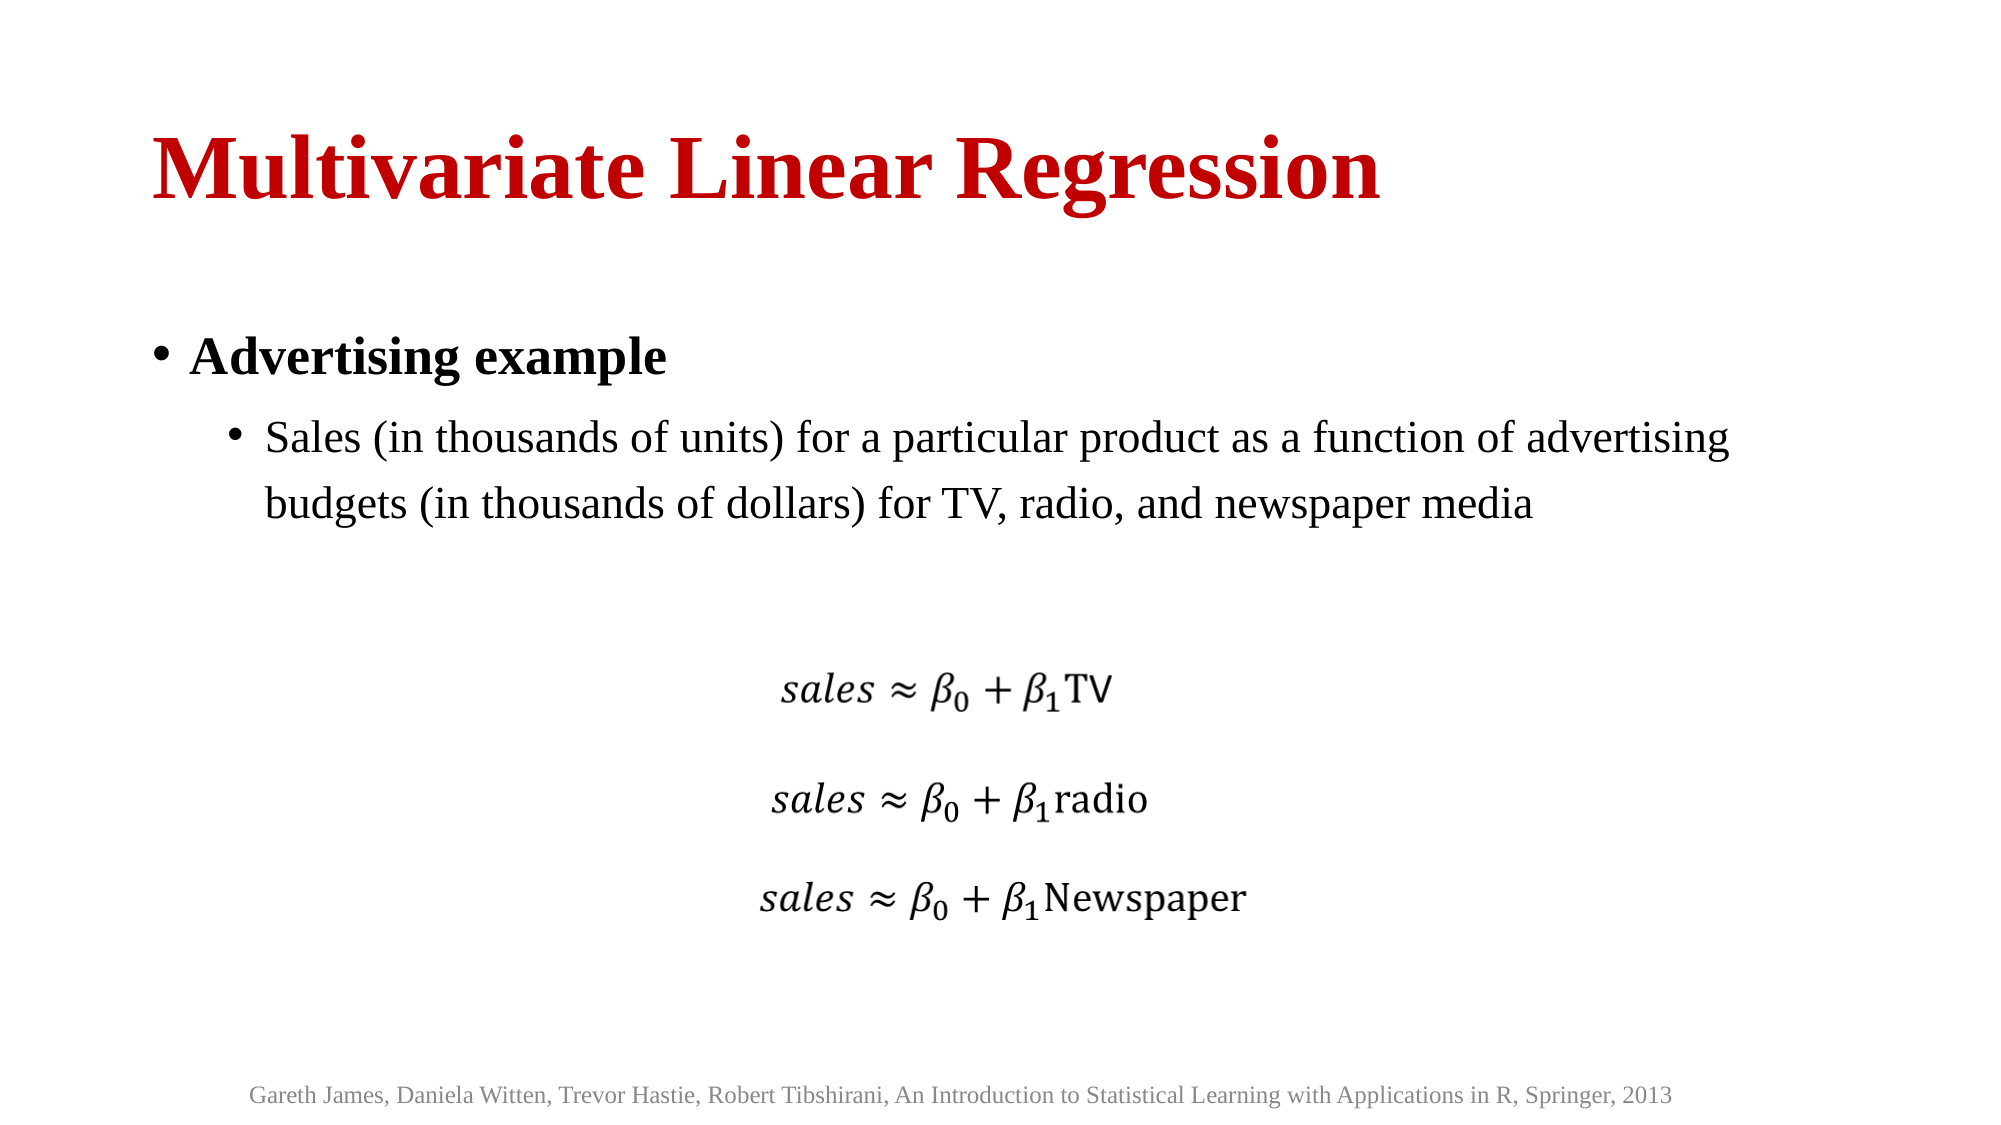

# Multivariate Linear Regression
Advertising example
Sales (in thousands of units) for a particular product as a function of advertising budgets (in thousands of dollars) for TV, radio, and newspaper media

Gareth James, Daniela Witten, Trevor Hastie, Robert Tibshirani, An Introduction to Statistical Learning with Applications in R, Springer, 2013